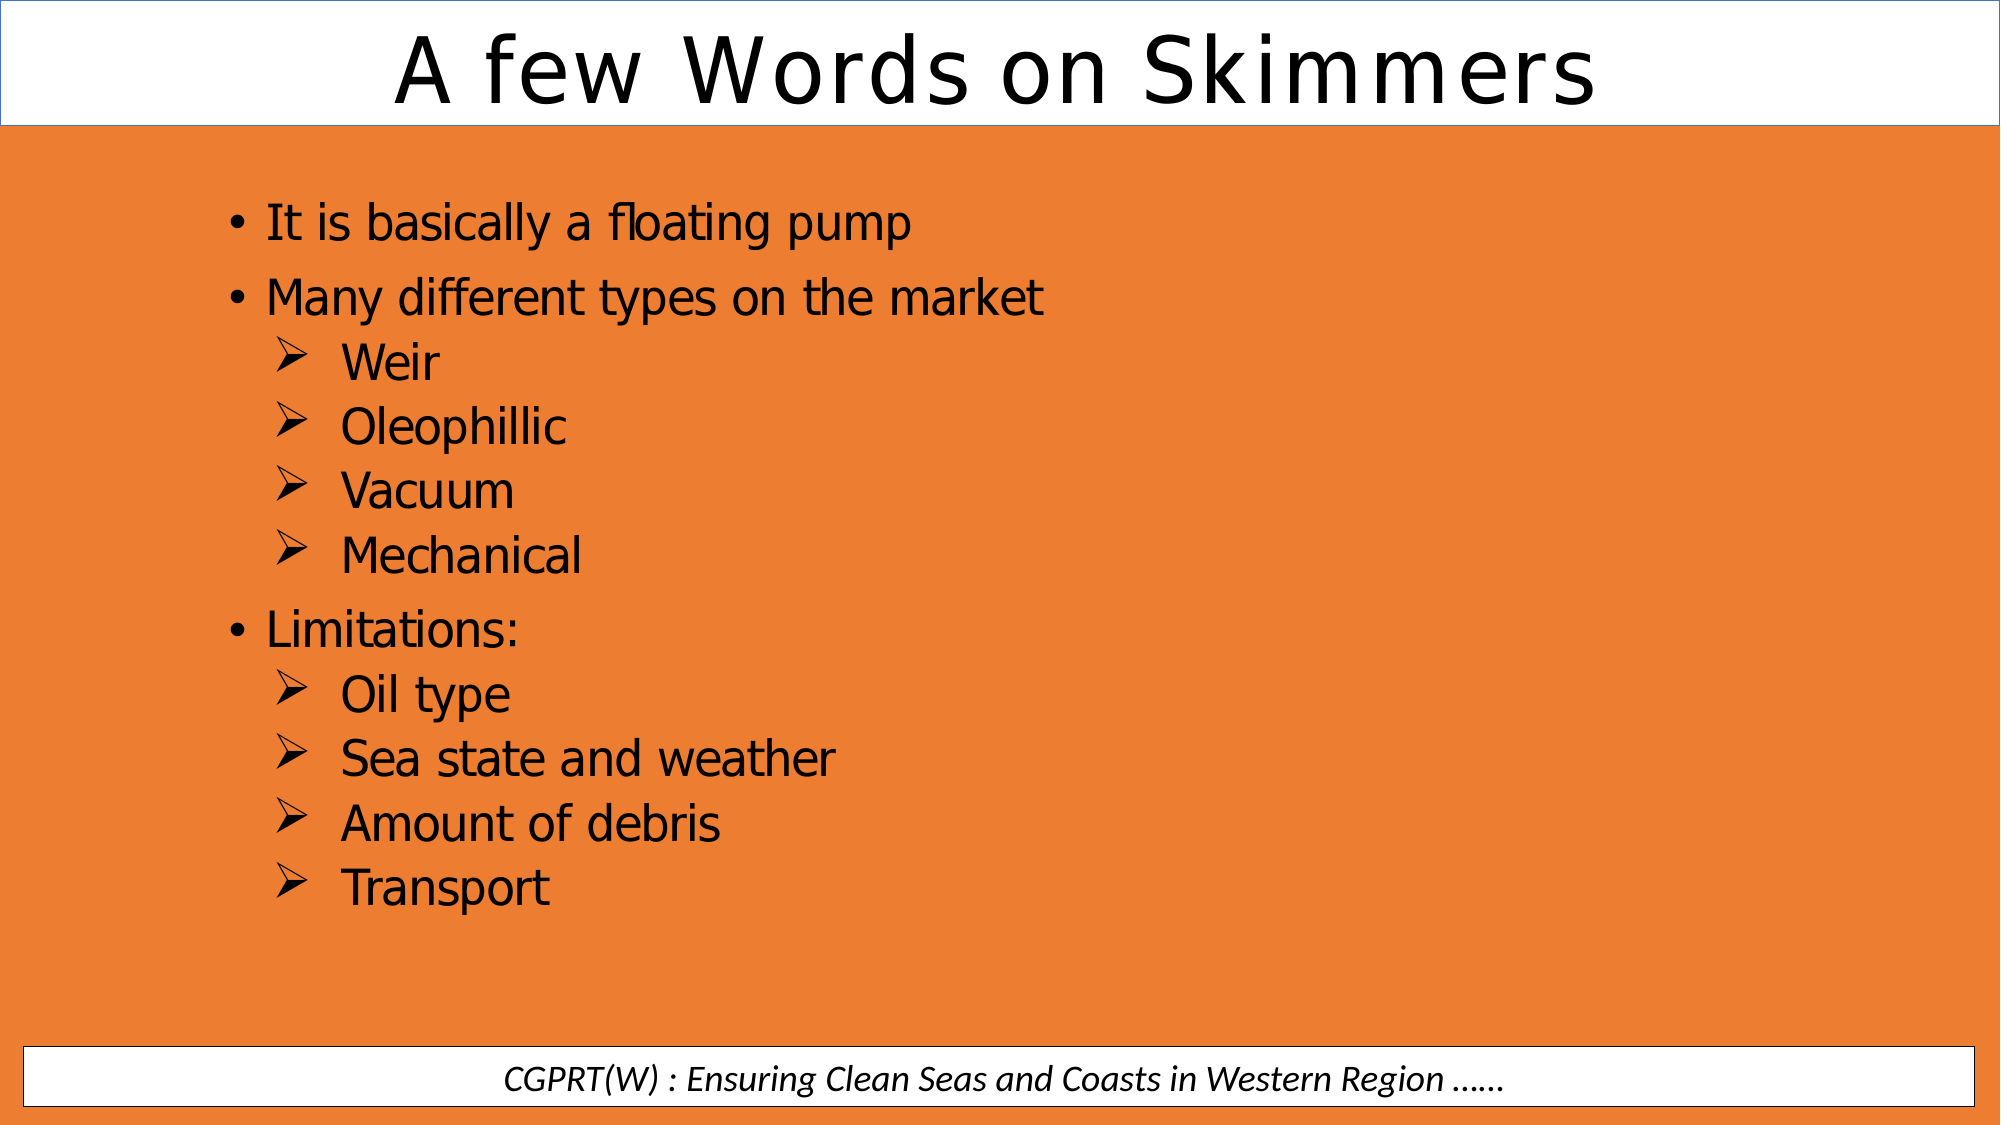

A few Words on Skimmers
It is basically a floating pump
Many different types on the market
Weir
Oleophillic
Vacuum
Mechanical
Limitations:
Oil type
Sea state and weather
Amount of debris
Transport
 CGPRT(W) : Ensuring Clean Seas and Coasts in Western Region ……